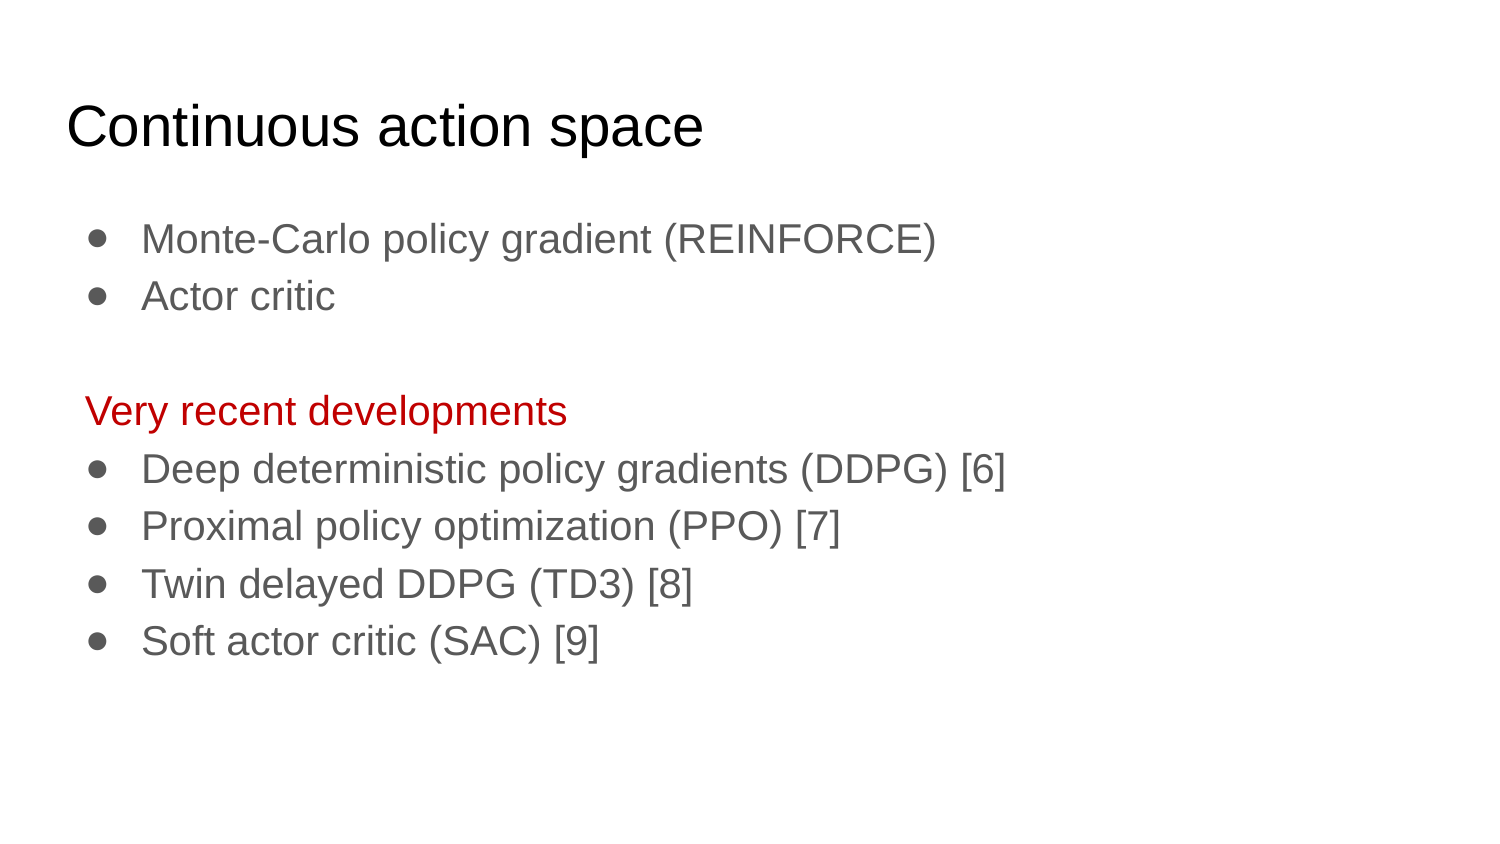

# Continuous action space
Monte-Carlo policy gradient (REINFORCE)
Actor critic

Very recent developments
Deep deterministic policy gradients (DDPG) [6]
Proximal policy optimization (PPO) [7]
Twin delayed DDPG (TD3) [8]
Soft actor critic (SAC) [9]